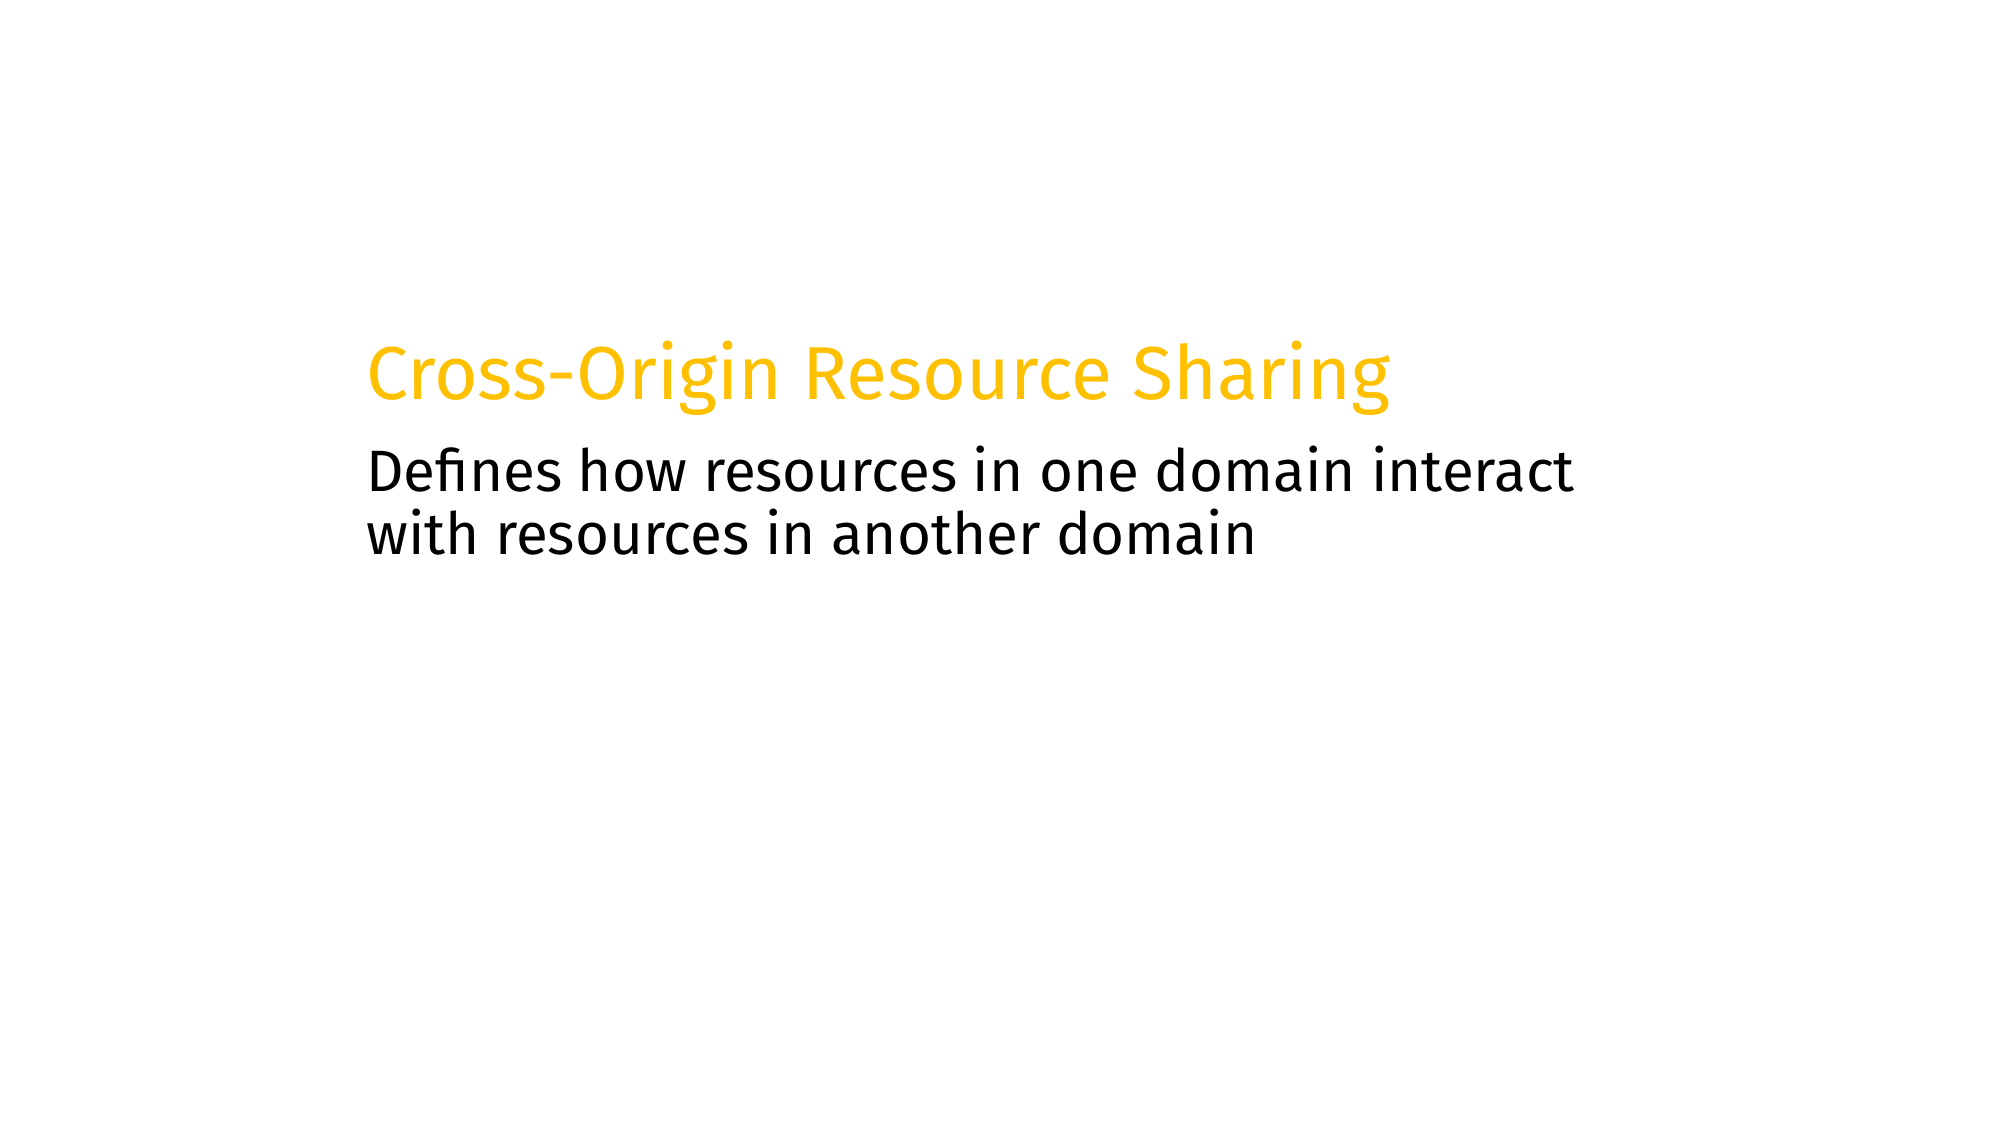

Cross-Origin Resource Sharing
Defines how resources in one domain interact with resources in another domain